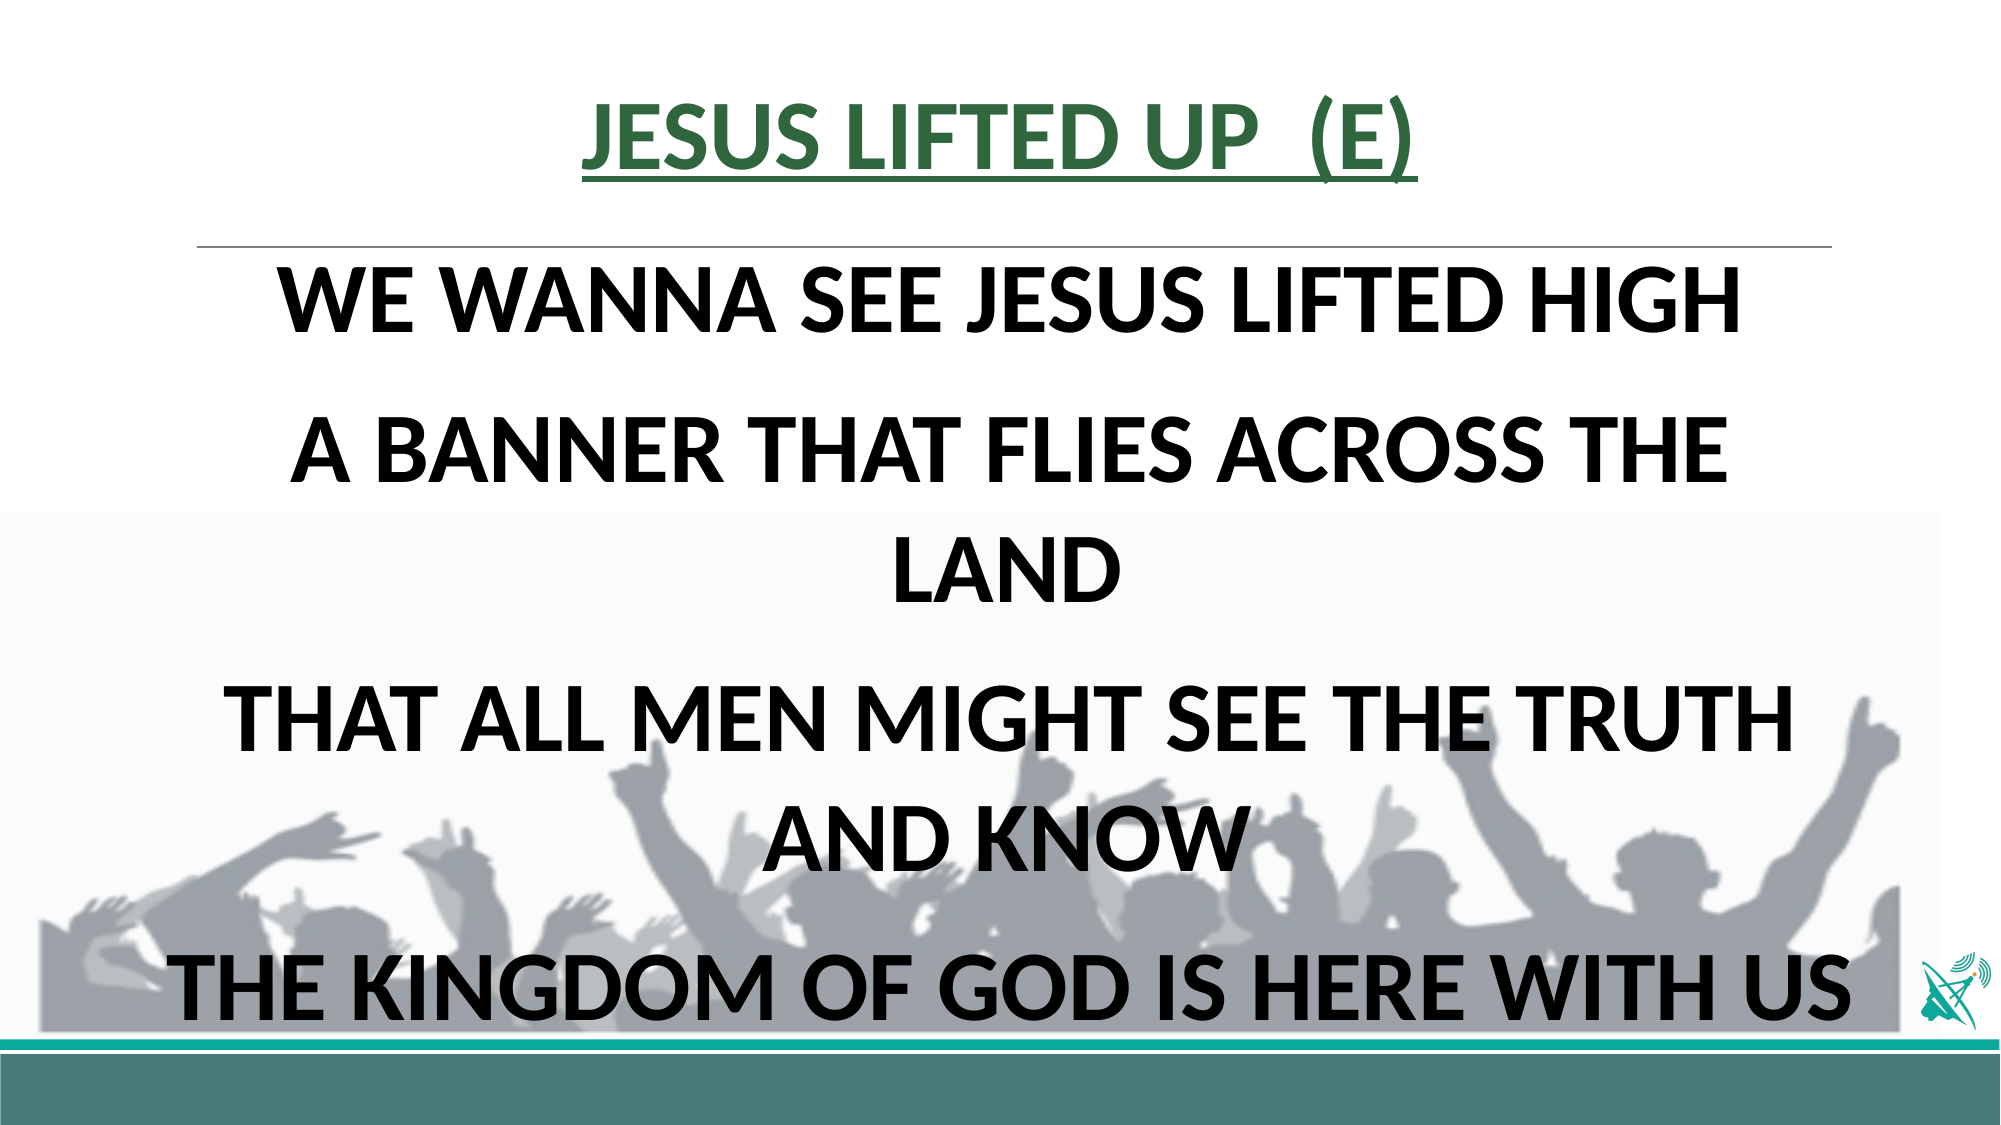

# JESUS LIFTED UP  (E)
WE WANNA SEE JESUS LIFTED HIGH
A BANNER THAT FLIES ACROSS THE LAND
THAT ALL MEN MIGHT SEE THE TRUTH AND KNOW
THE KINGDOM OF GOD IS HERE WITH US